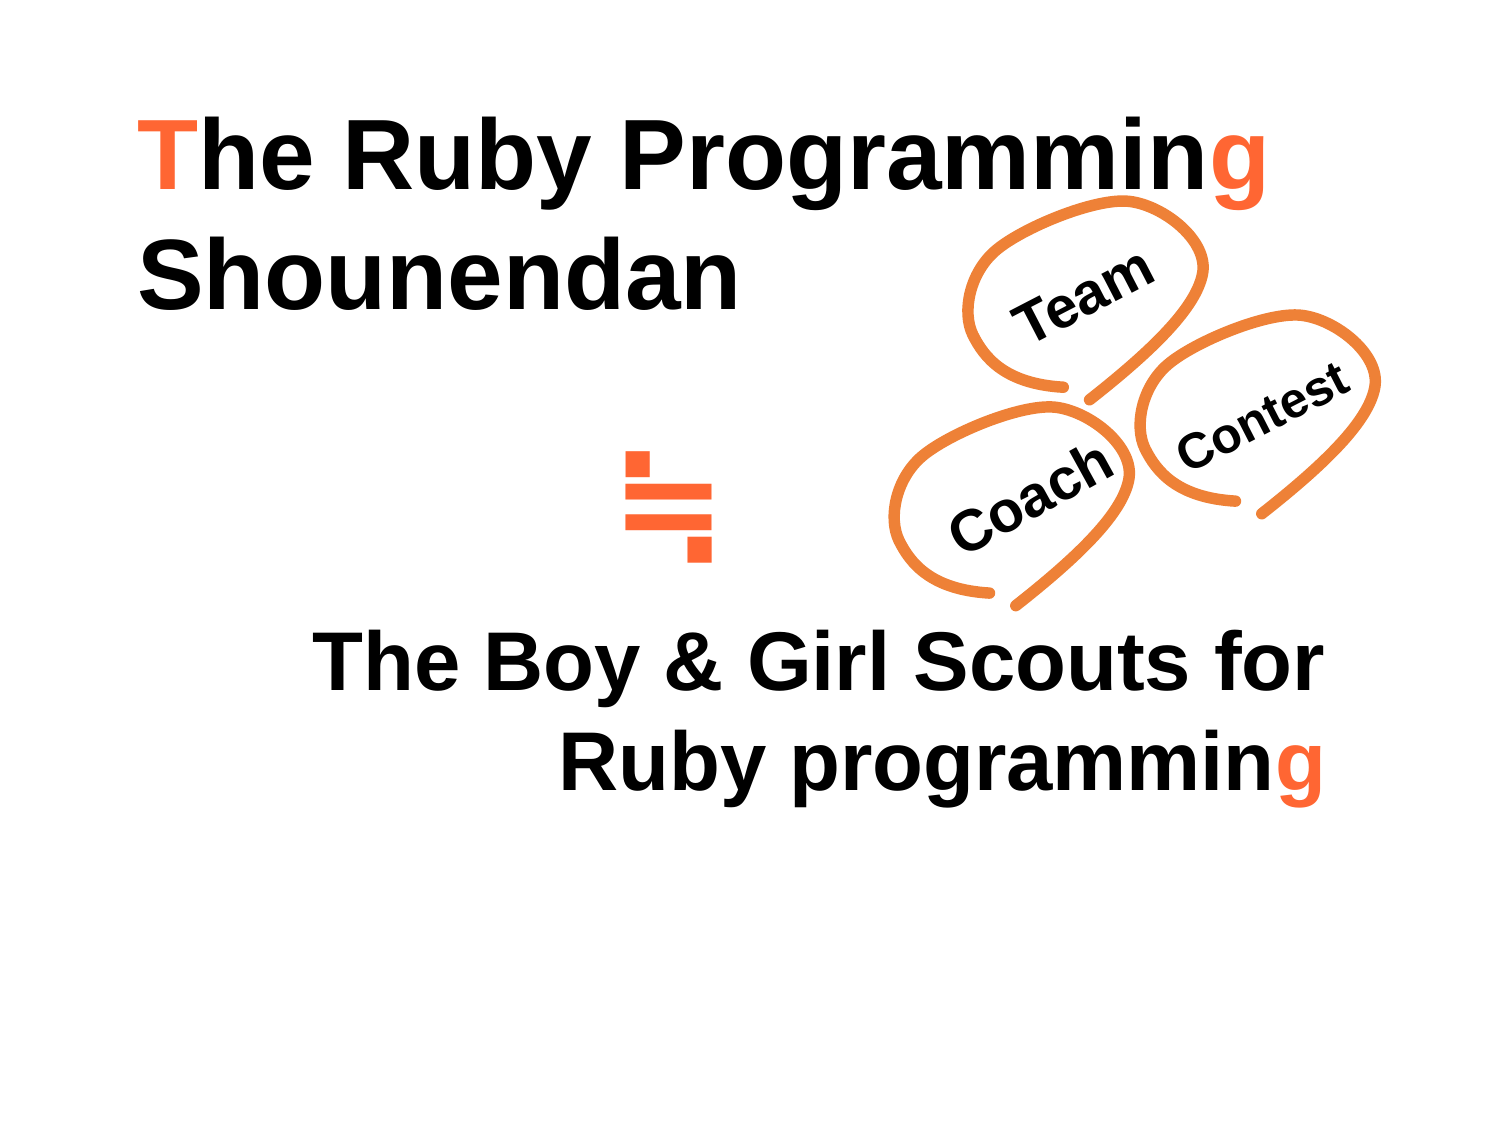

The Ruby Programming Shounendan

Team

Contest
≒

Coach
The Boy & Girl Scouts for
Ruby programming